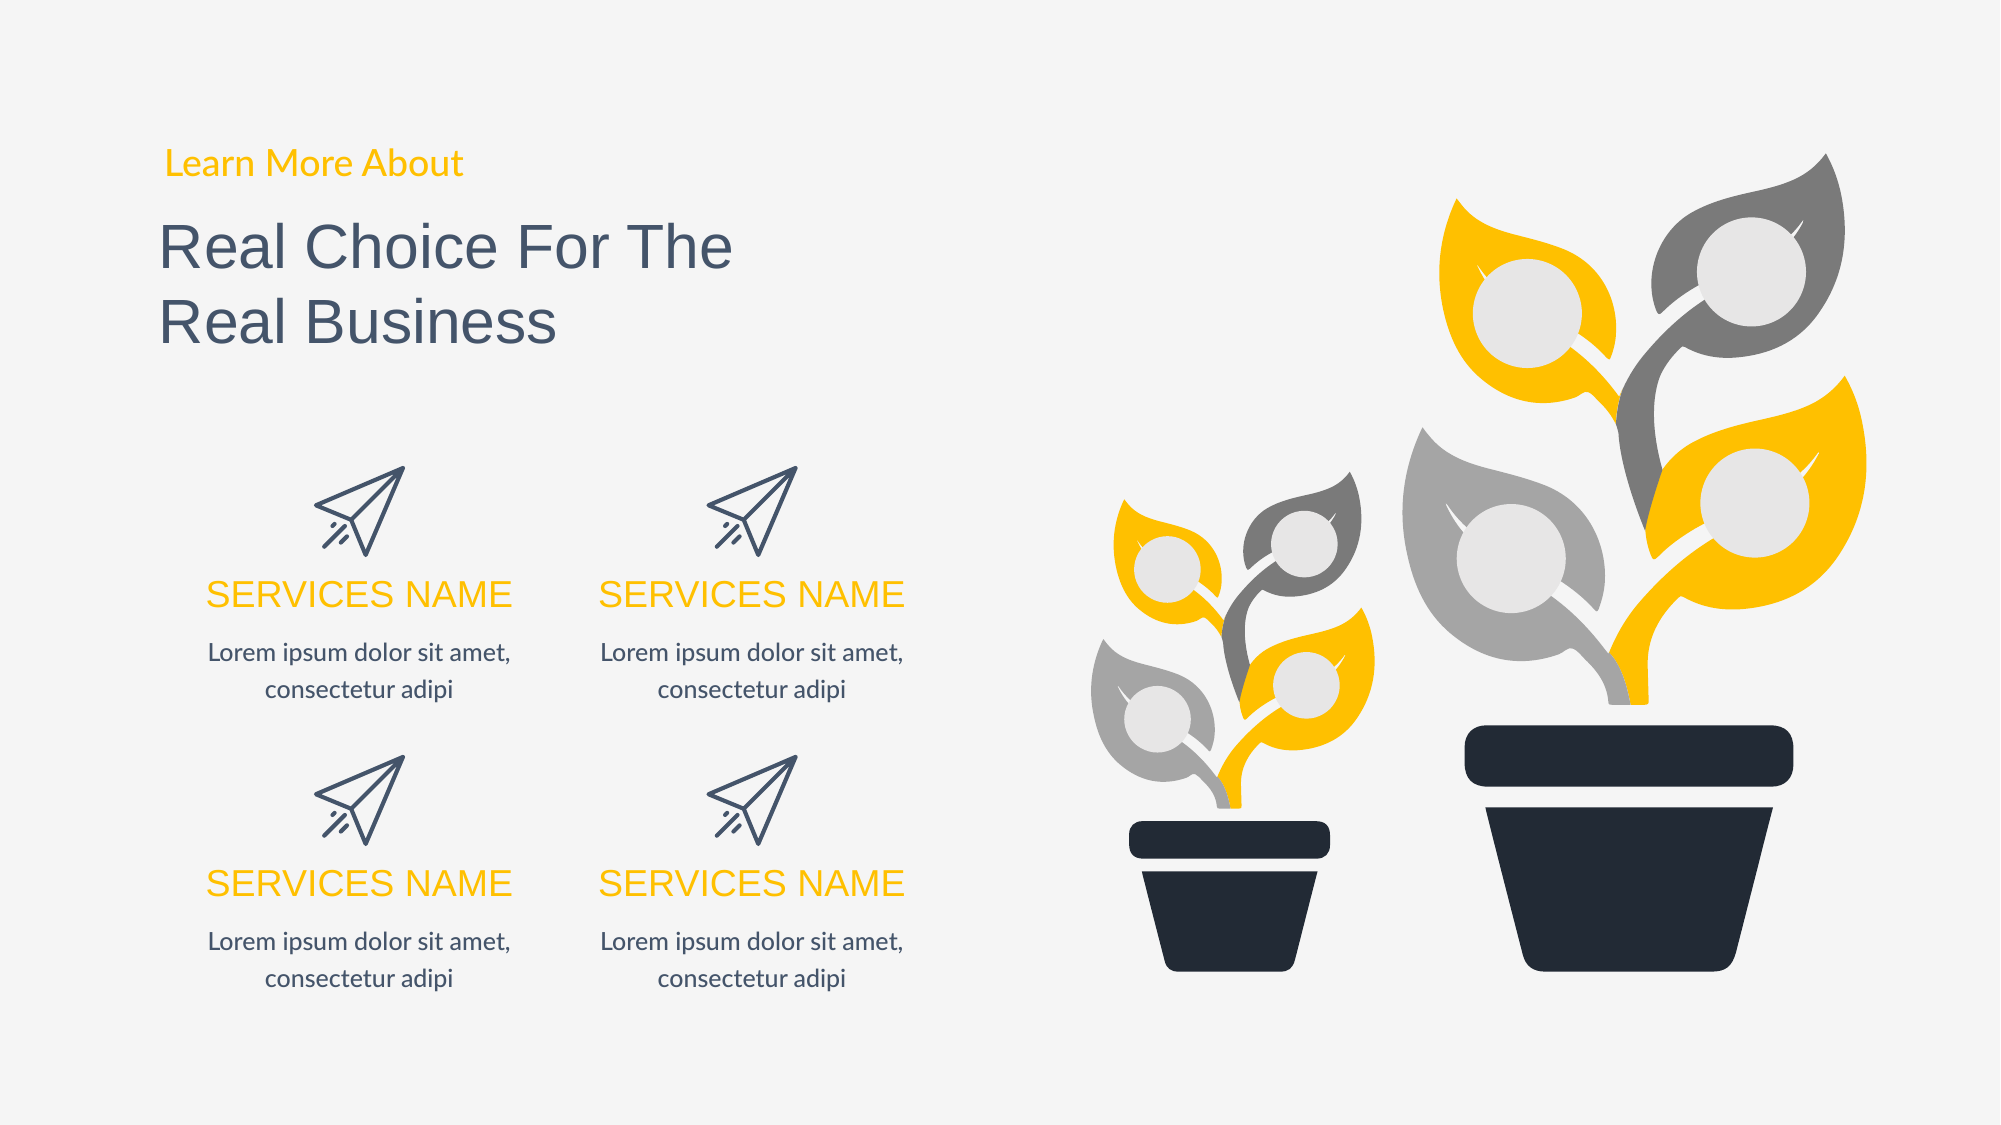

Learn More About

Real Choice For The Real Business

SERVICES NAME
SERVICES NAME
Lorem ipsum dolor sit amet, consectetur adipi
Lorem ipsum dolor sit amet, consectetur adipi

SERVICES NAME
SERVICES NAME
Lorem ipsum dolor sit amet, consectetur adipi
Lorem ipsum dolor sit amet, consectetur adipi